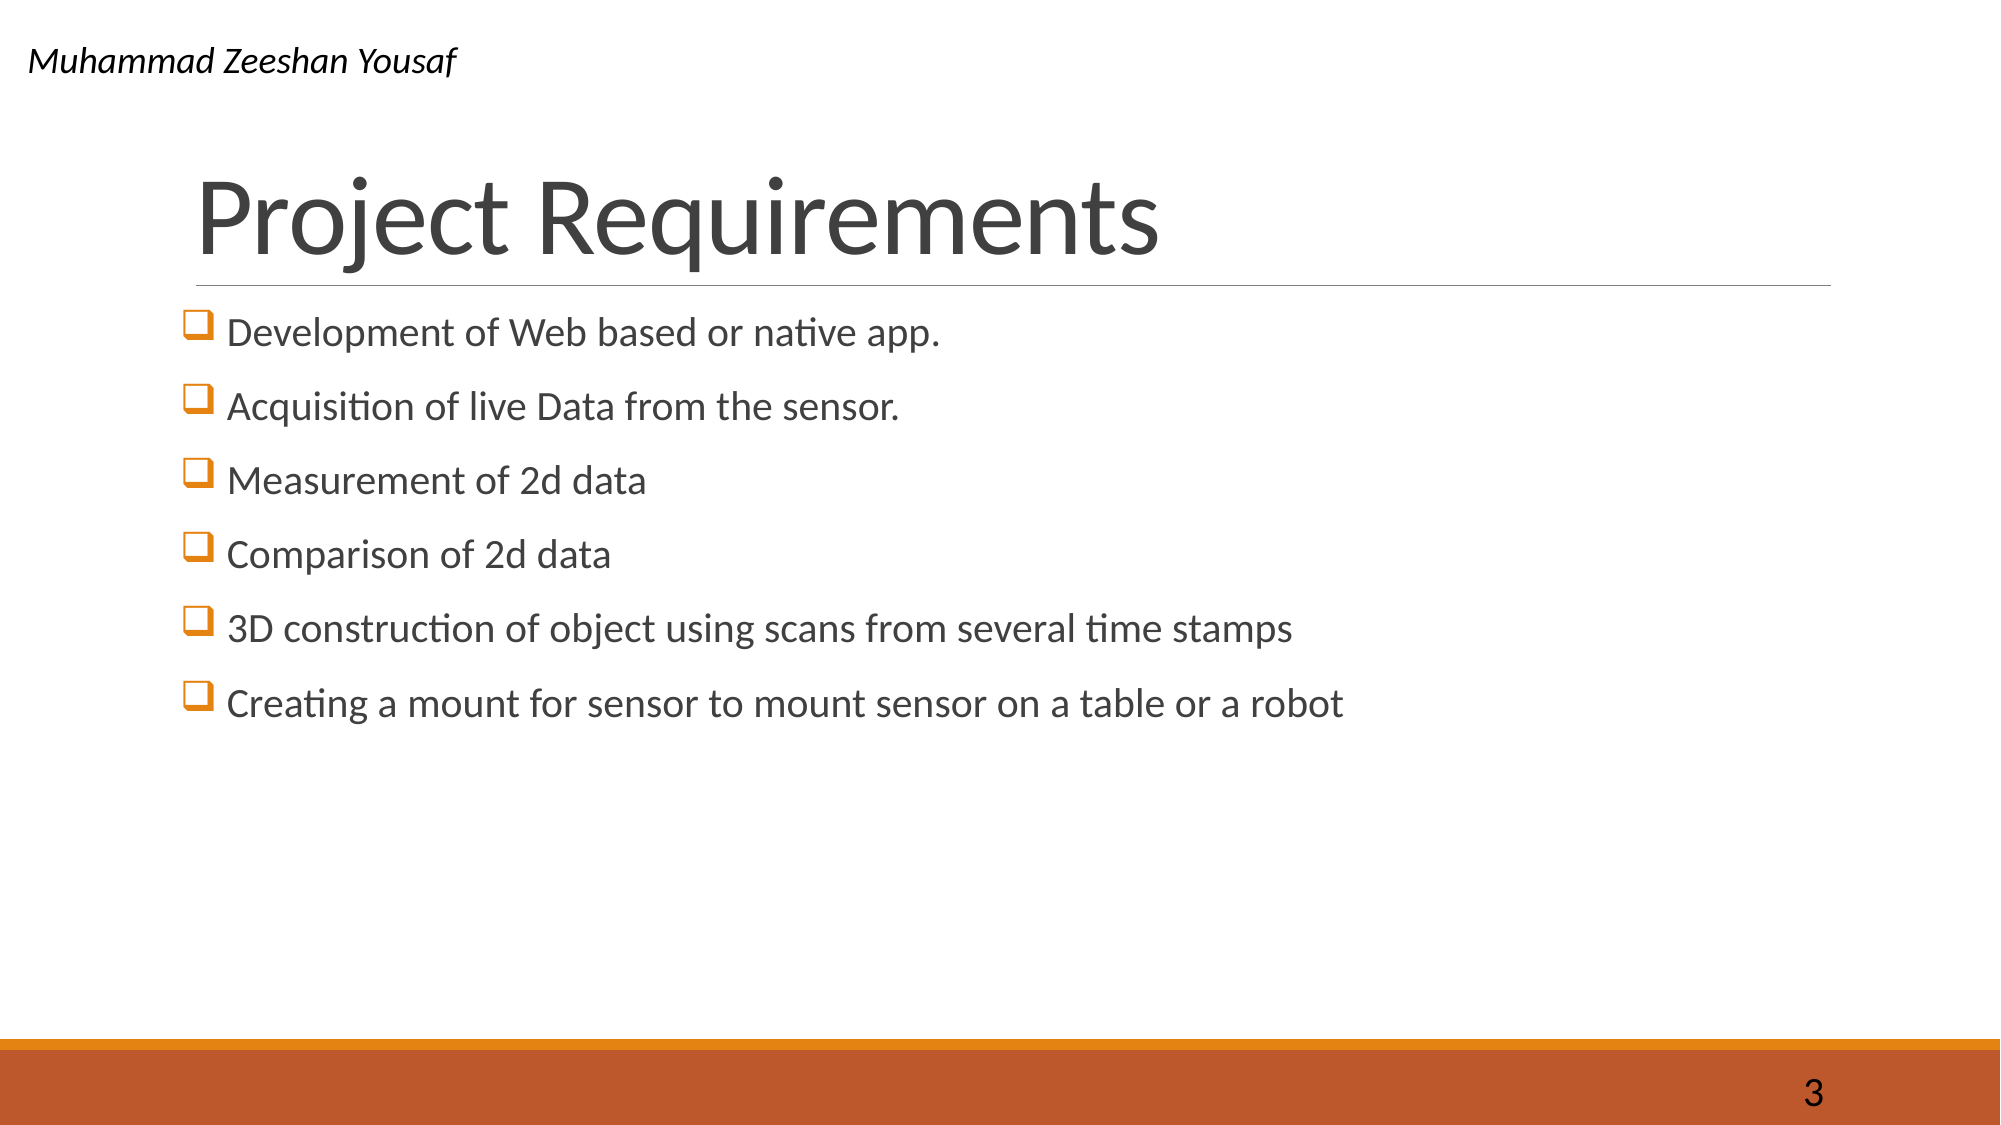

Muhammad Zeeshan Yousaf
# Project Requirements
 Development of Web based or native app.
 Acquisition of live Data from the sensor.
 Measurement of 2d data
 Comparison of 2d data
 3D construction of object using scans from several time stamps
 Creating a mount for sensor to mount sensor on a table or a robot

3